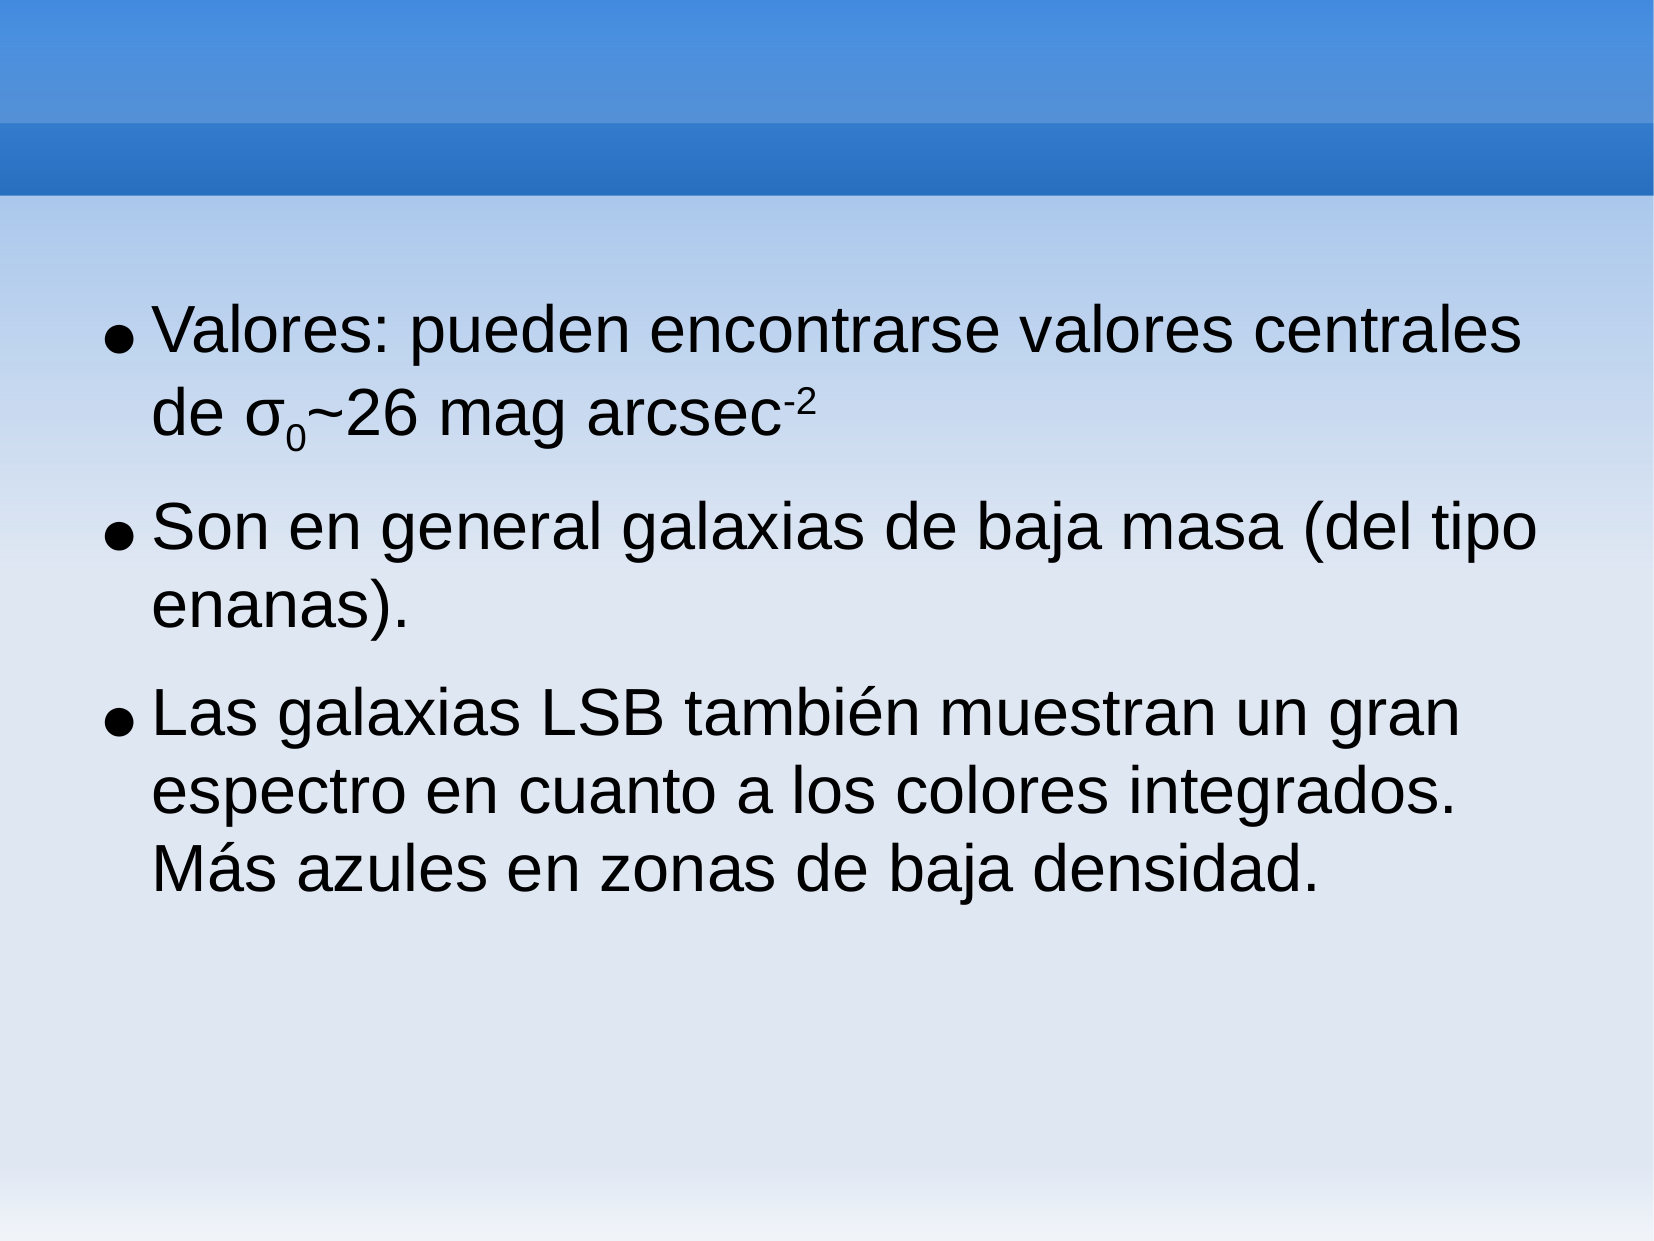

#
Valores: pueden encontrarse valores centrales de σ0~26 mag arcsec-2
Son en general galaxias de baja masa (del tipo enanas).
Las galaxias LSB también muestran un gran espectro en cuanto a los colores integrados. Más azules en zonas de baja densidad.